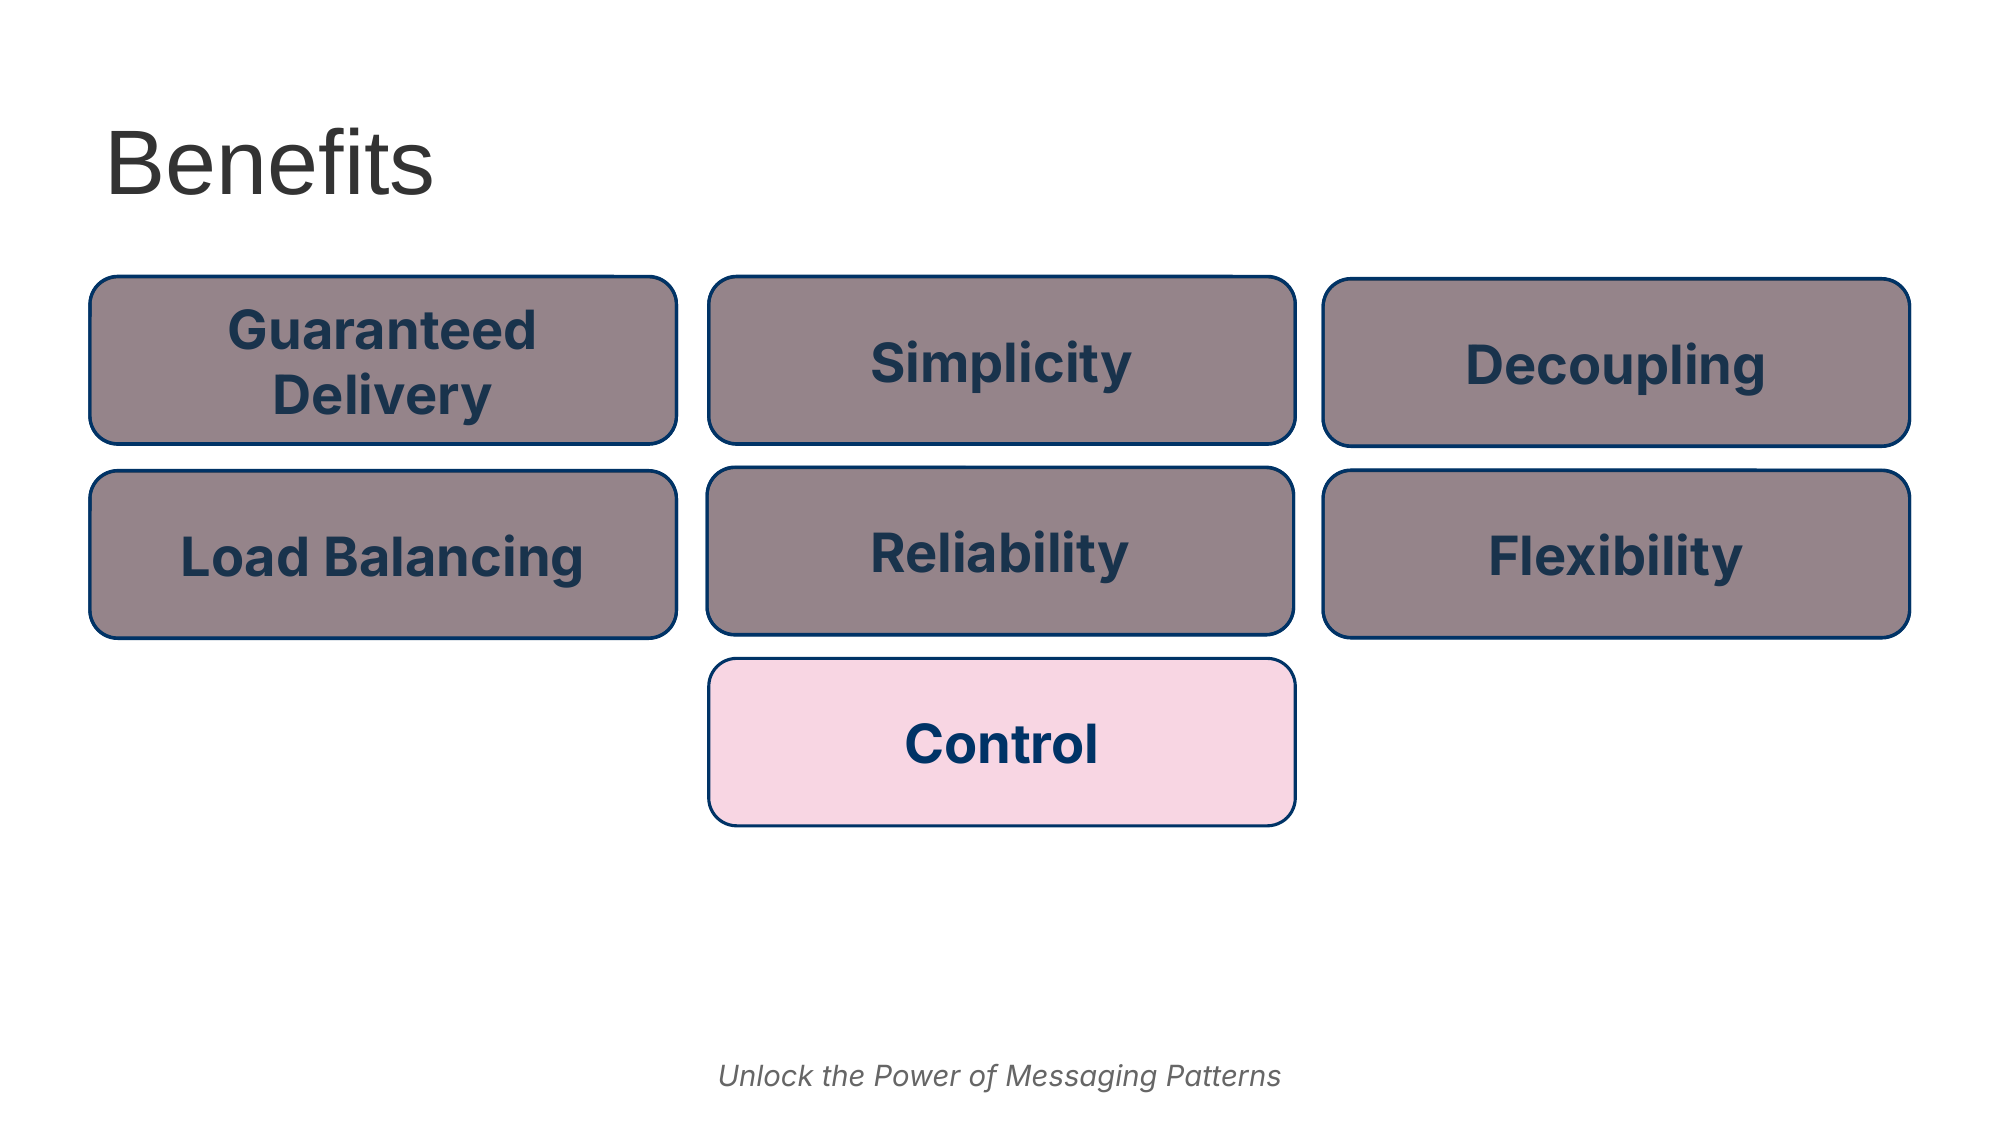

# Benefits

Guaranteed Delivery
Simplicity

Decoupling

Reliability

Flexibility
Load Balancing
Control